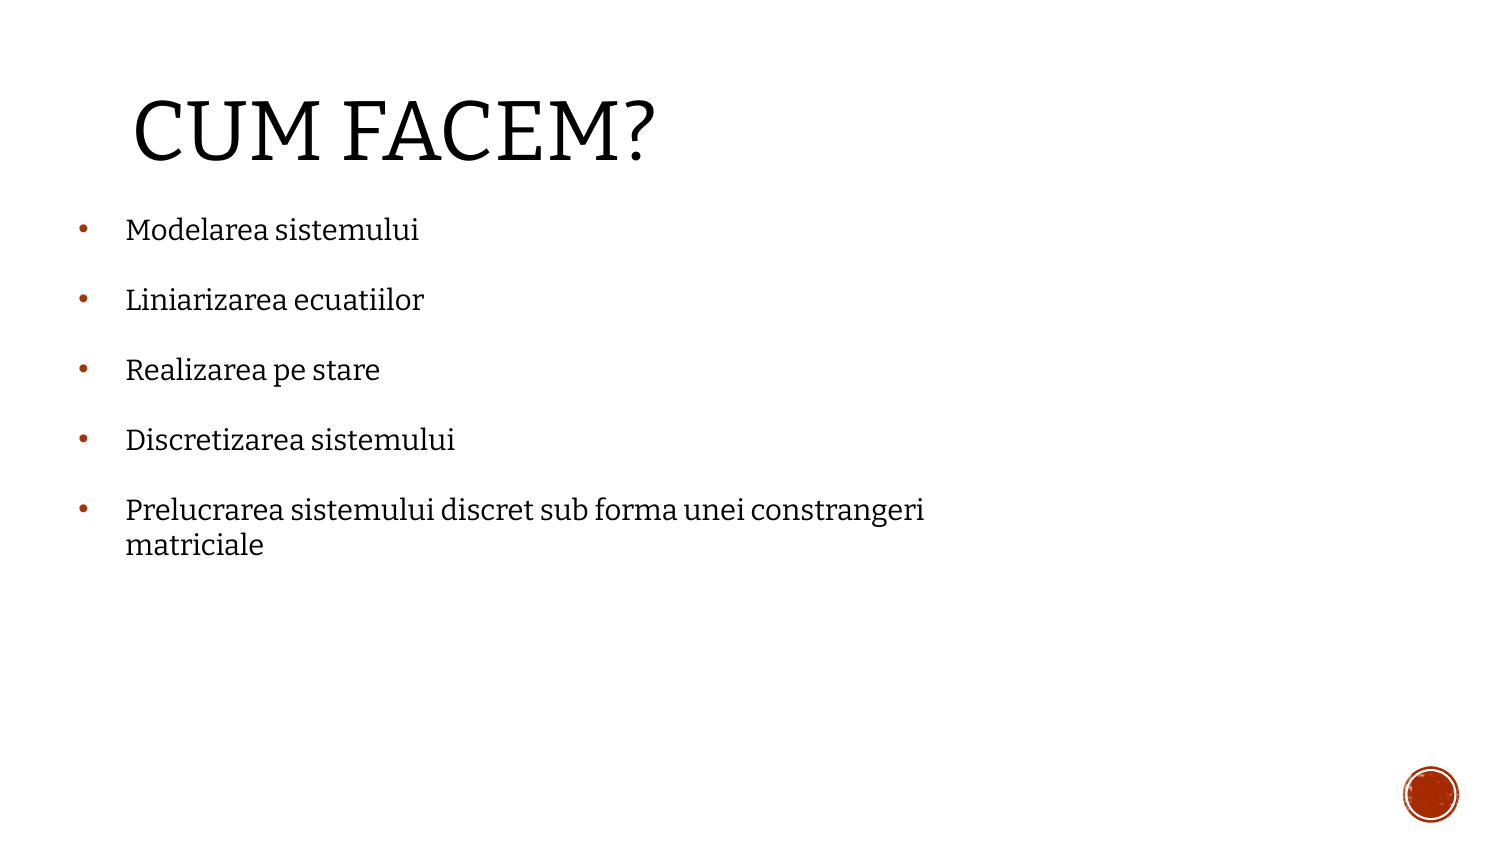

# Cum facem?
Modelarea sistemului

Liniarizarea ecuatiilor

Realizarea pe stare

Discretizarea sistemului

Prelucrarea sistemului discret sub forma unei constrangeri matriciale